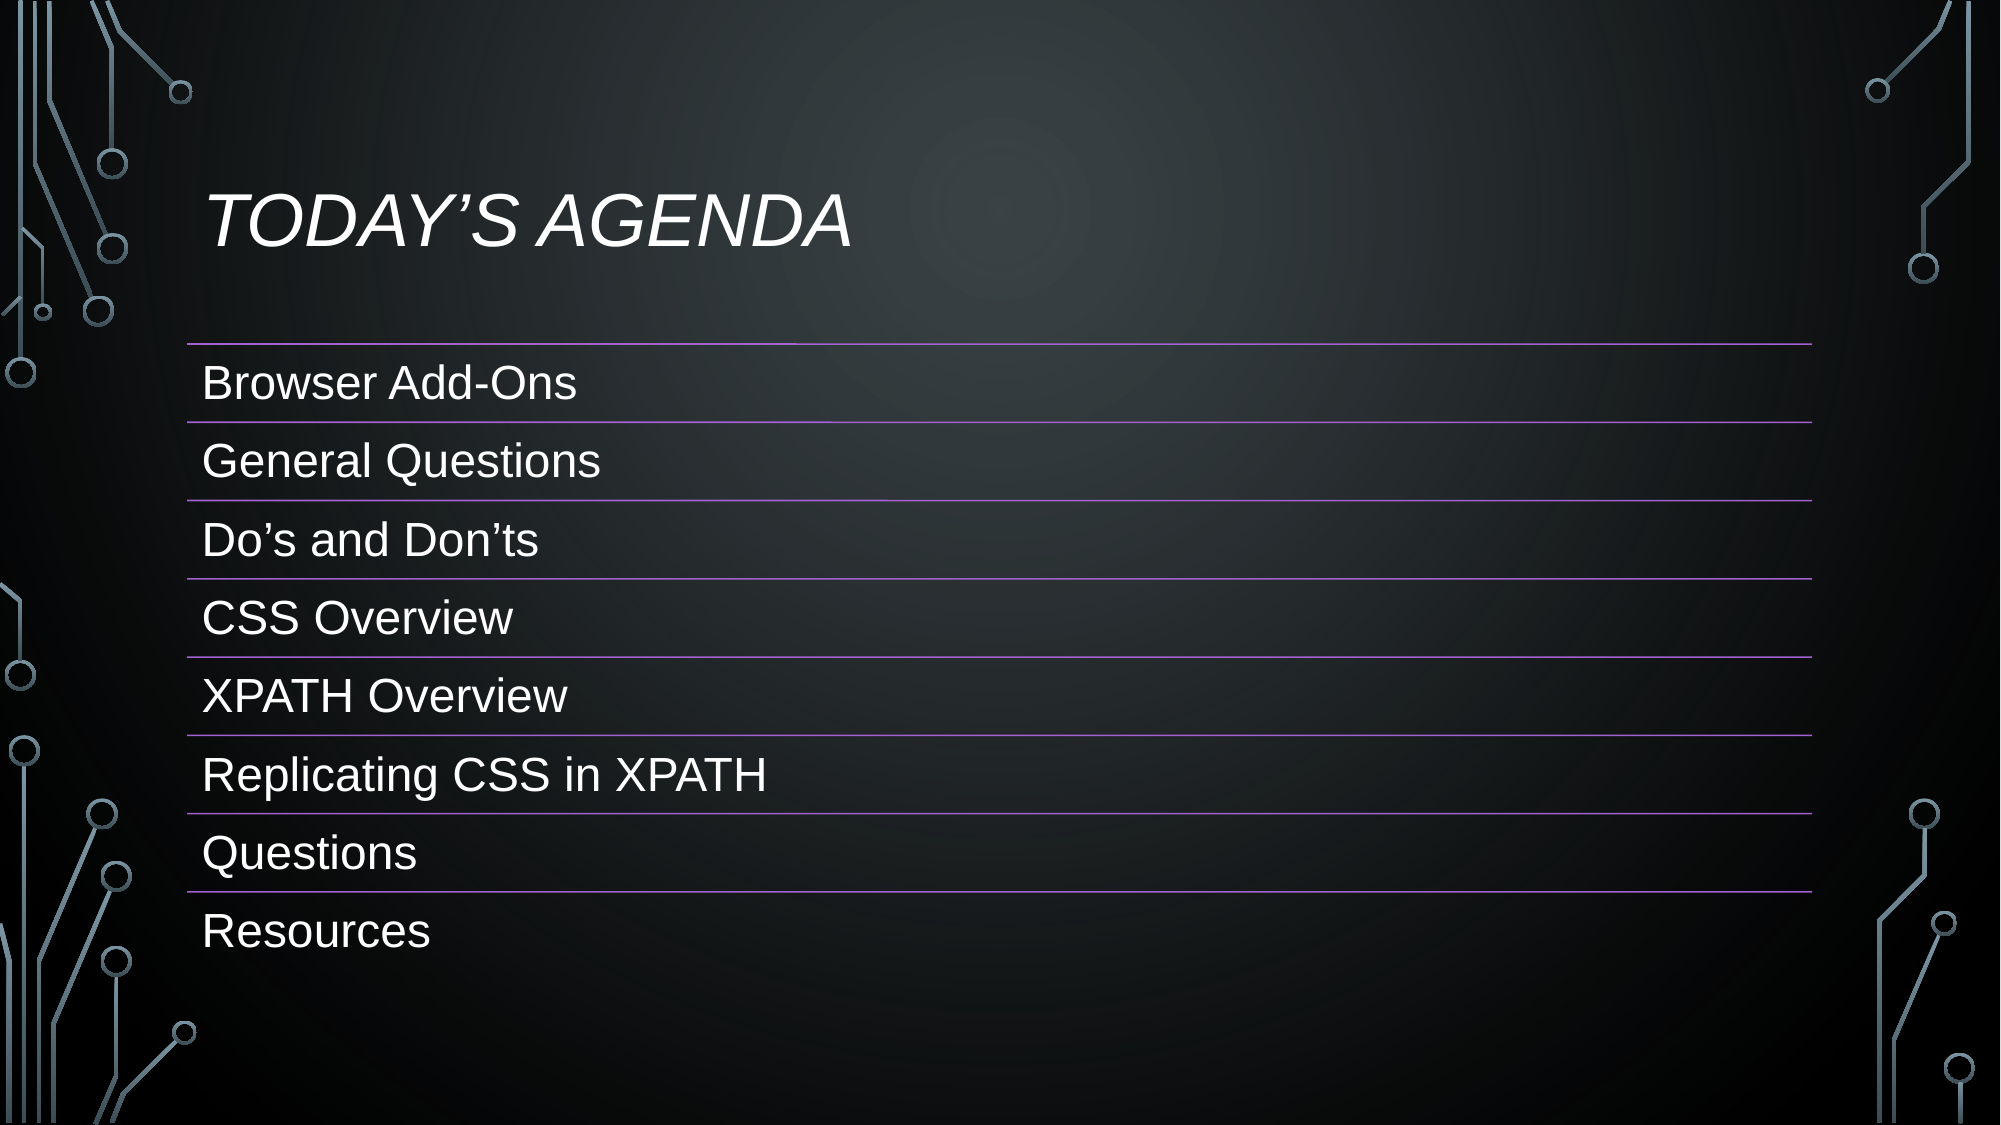

# Today’s Agenda
Browser Add-Ons
General Questions
Do’s and Don’ts
CSS Overview
XPATH Overview
Replicating CSS in XPATH
Questions
Resources